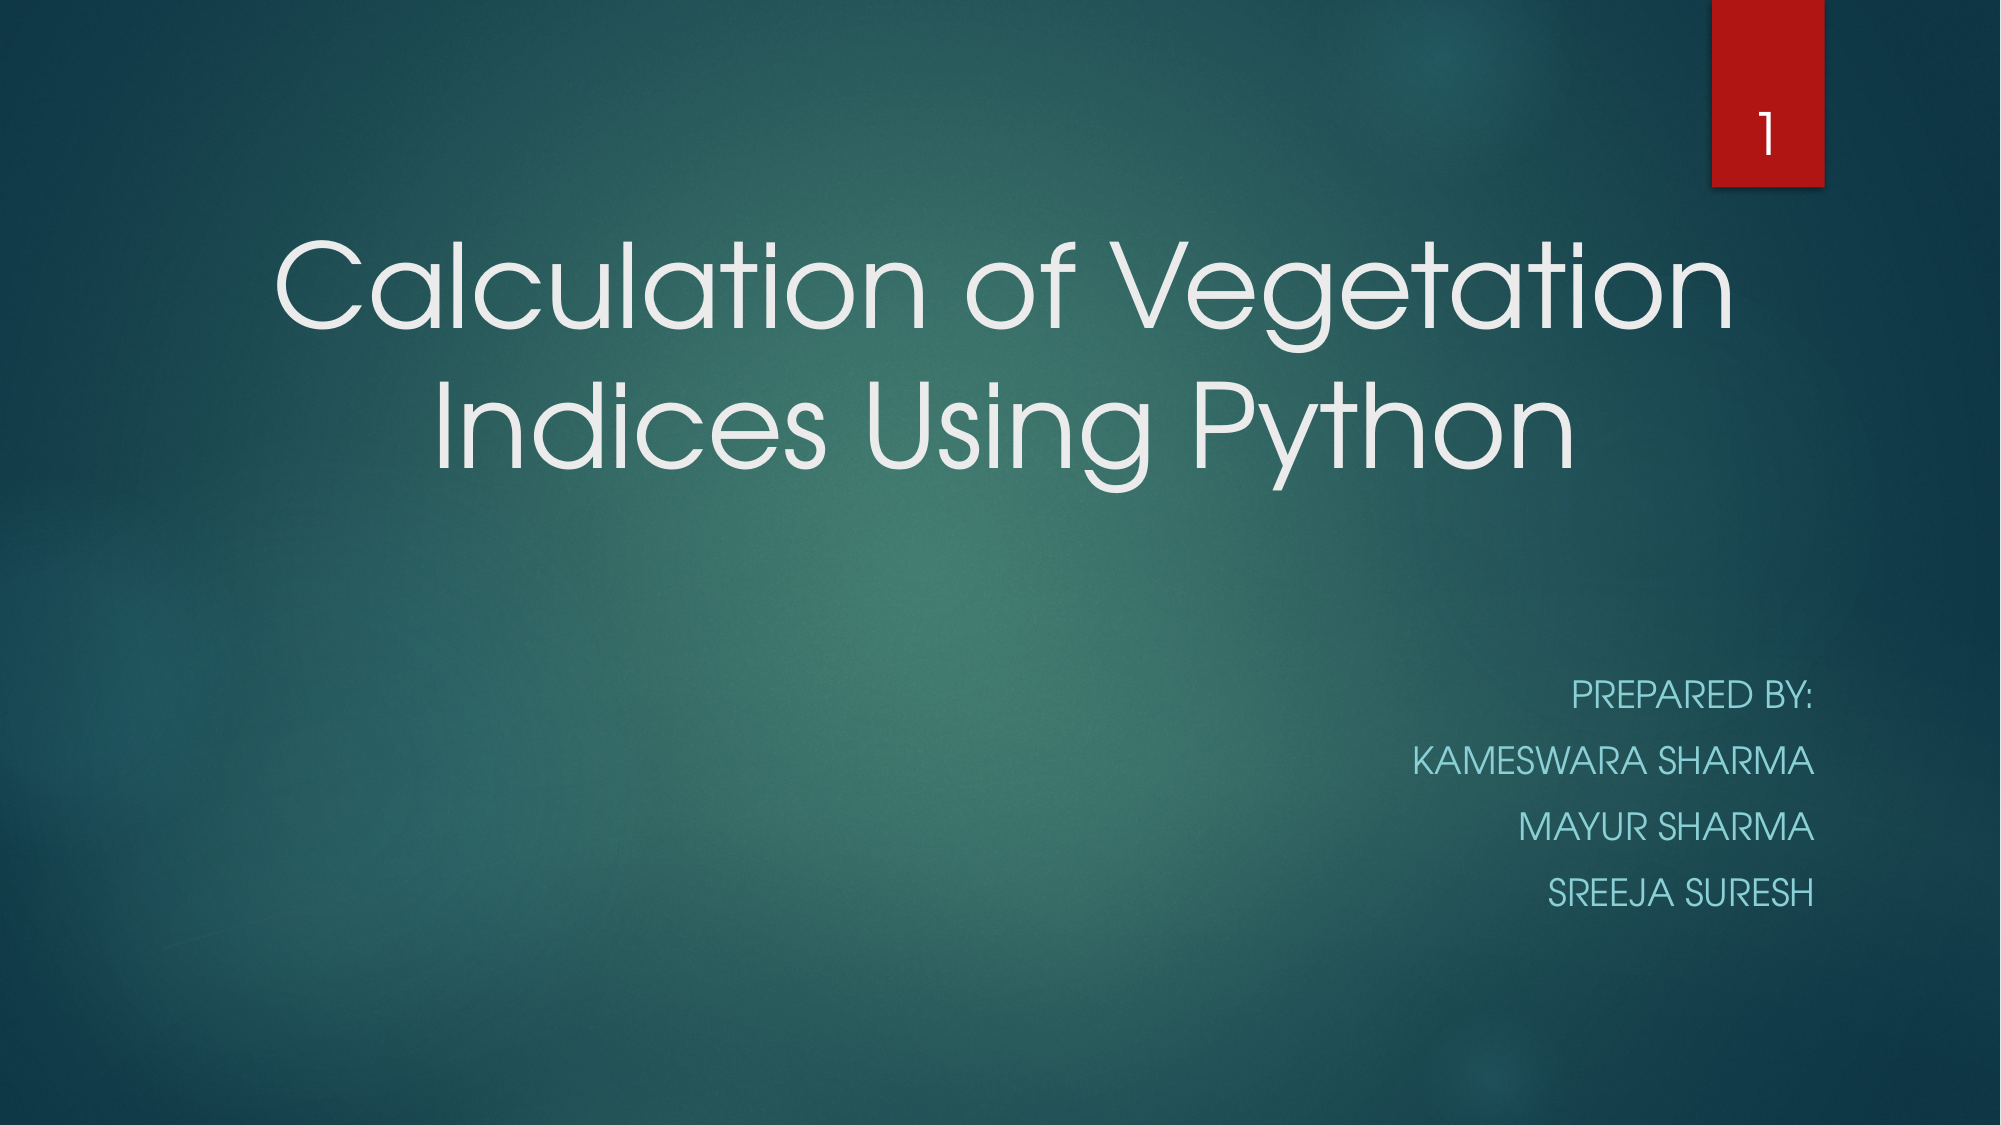

1
# Calculation of Vegetation Indices Using Python
Prepared by:
Kameswara sharma
Mayur Sharma
Sreeja Suresh